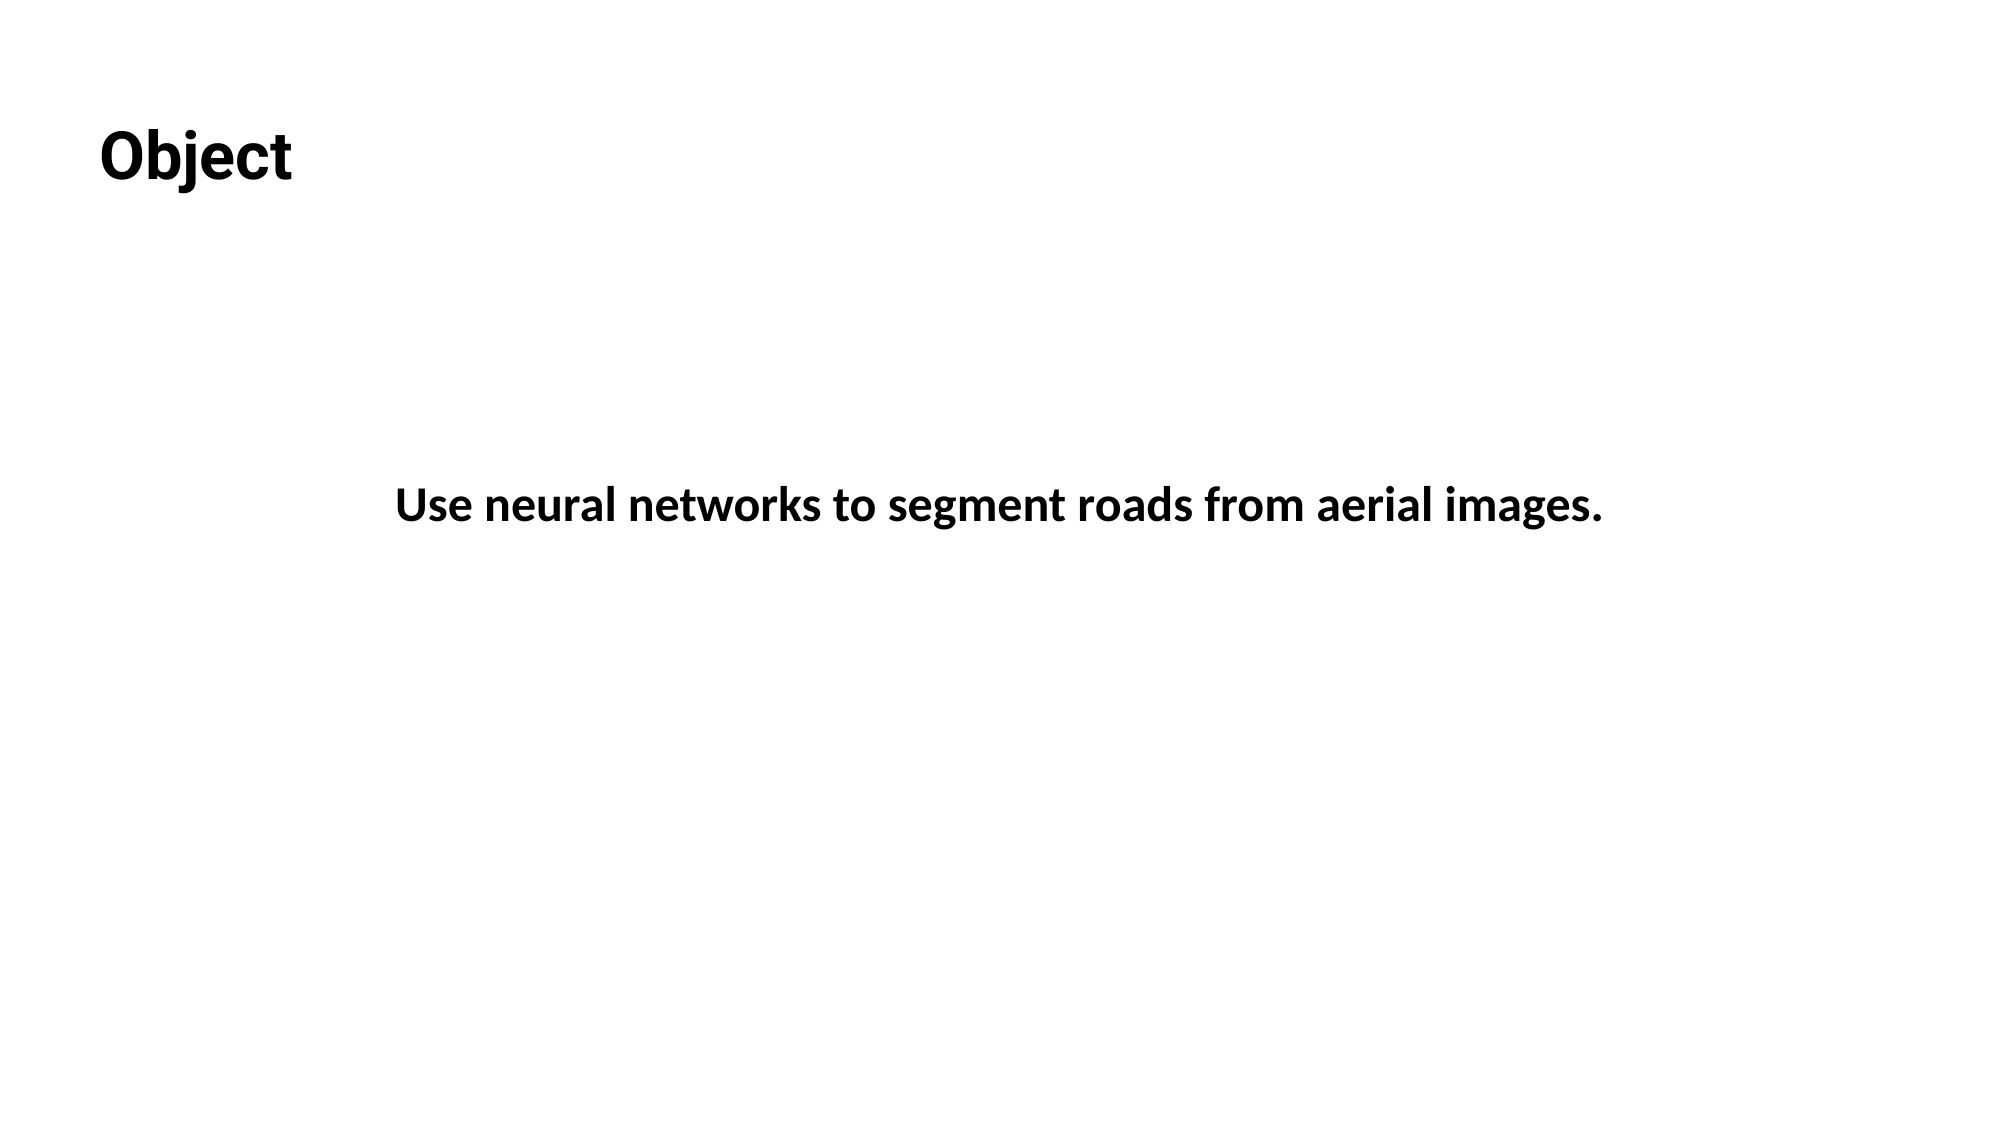

Object
Use neural networks to segment roads from aerial images.